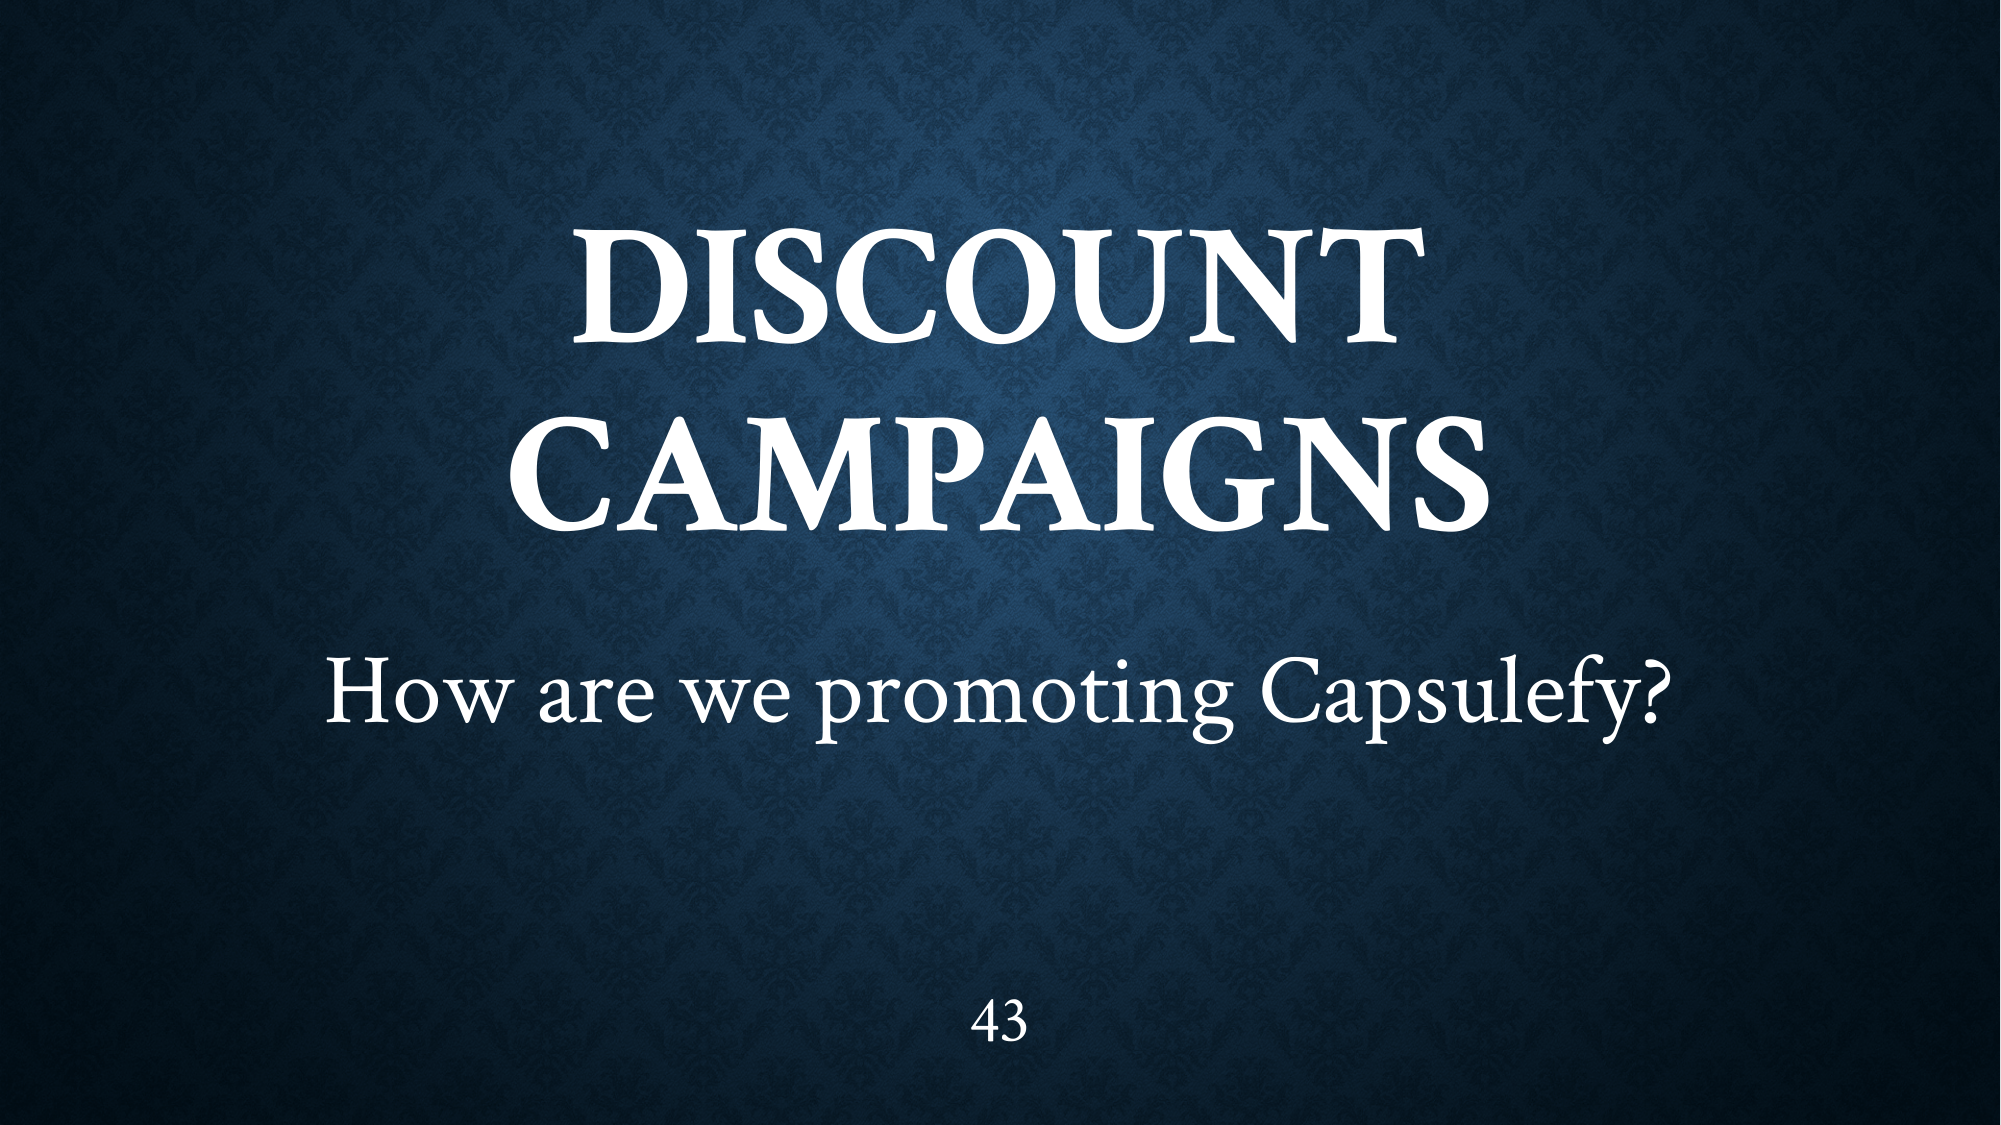

# Discount campaigns
How are we promoting Capsulefy?
43